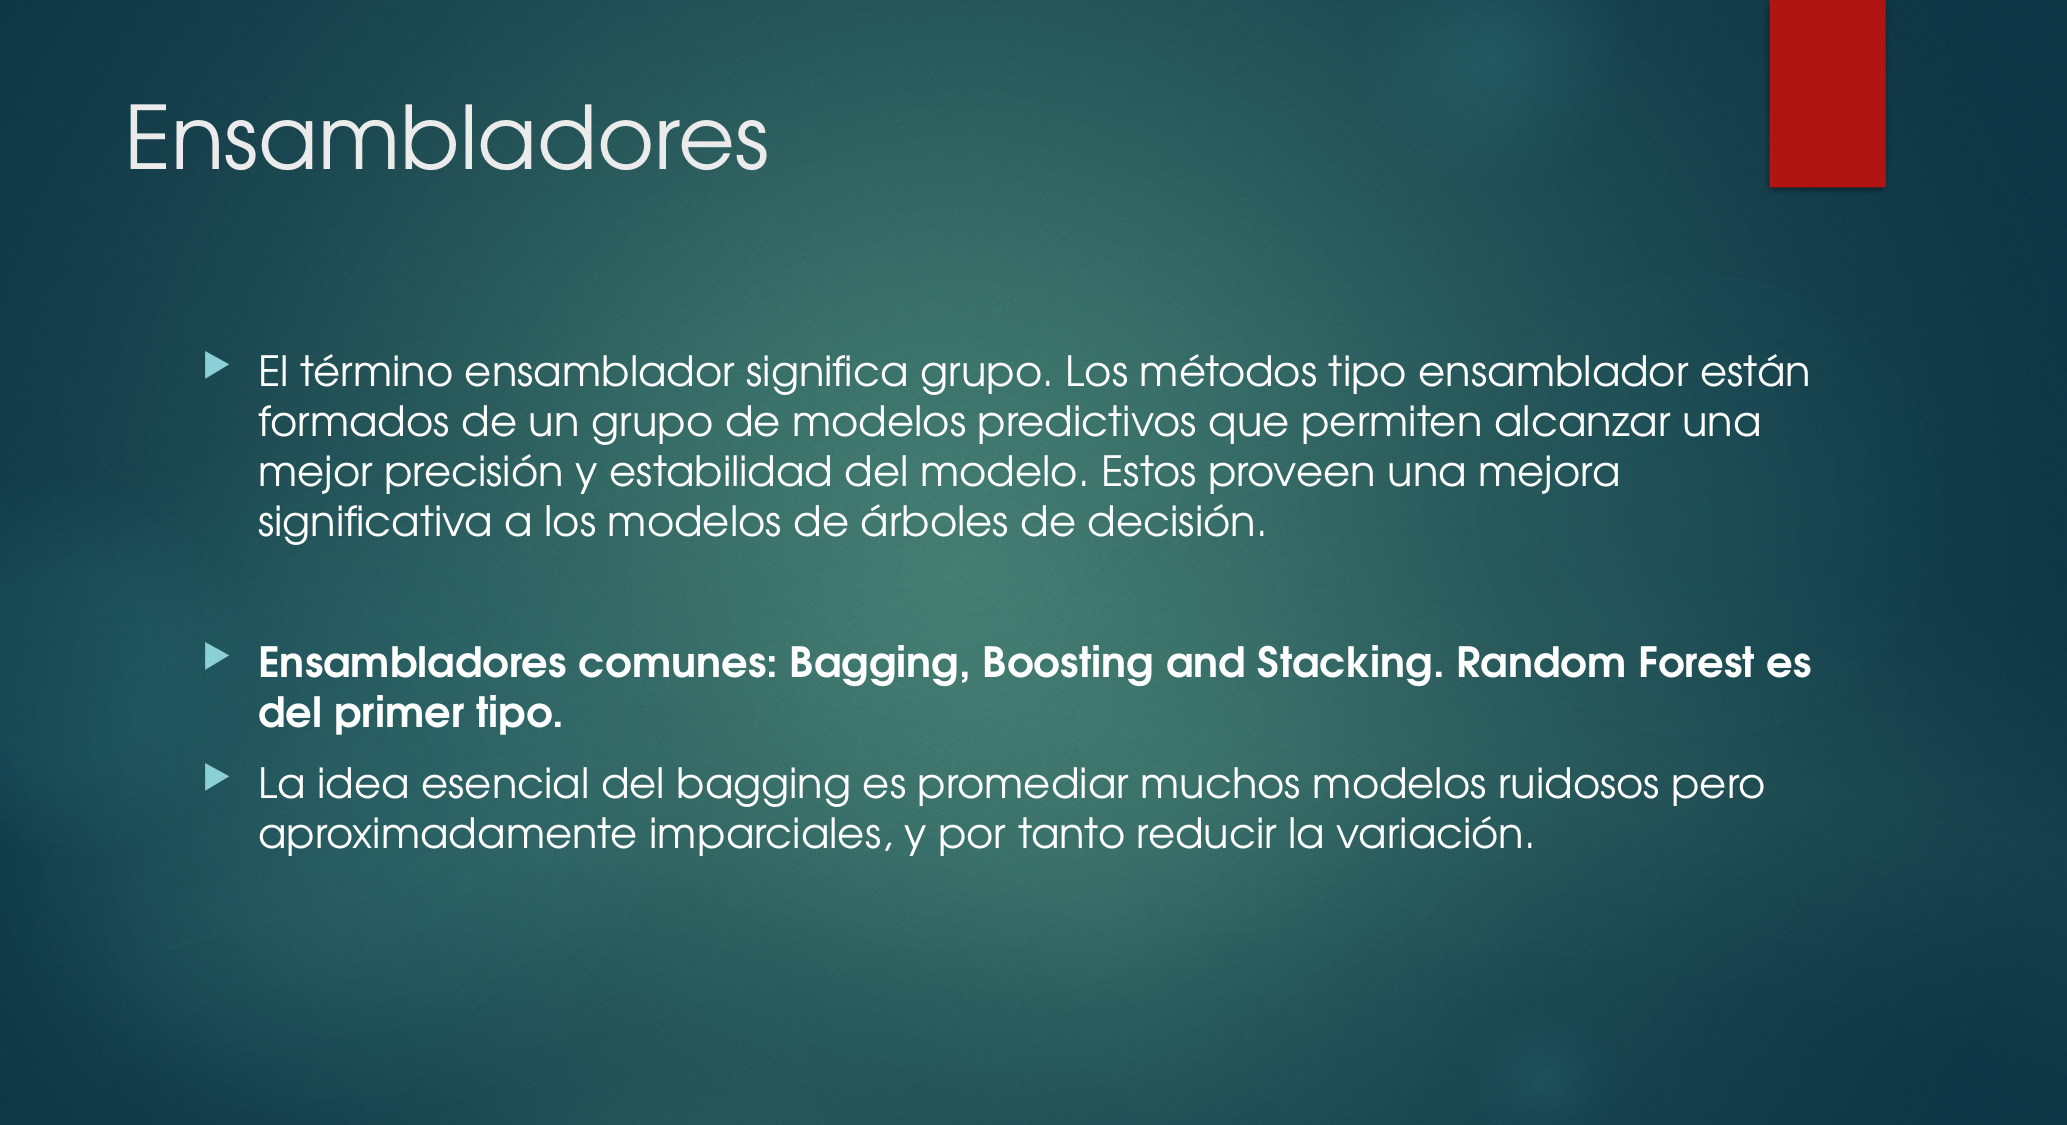

# Ensambladores
El término ensamblador significa grupo. Los métodos tipo ensamblador están formados de un grupo de modelos predictivos que permiten alcanzar una mejor precisión y estabilidad del modelo. Estos proveen una mejora significativa a los modelos de árboles de decisión.

Ensambladores comunes: Bagging, Boosting and Stacking. Random Forest es del primer tipo.
La idea esencial del bagging es promediar muchos modelos ruidosos pero aproximadamente imparciales, y por tanto reducir la variación.